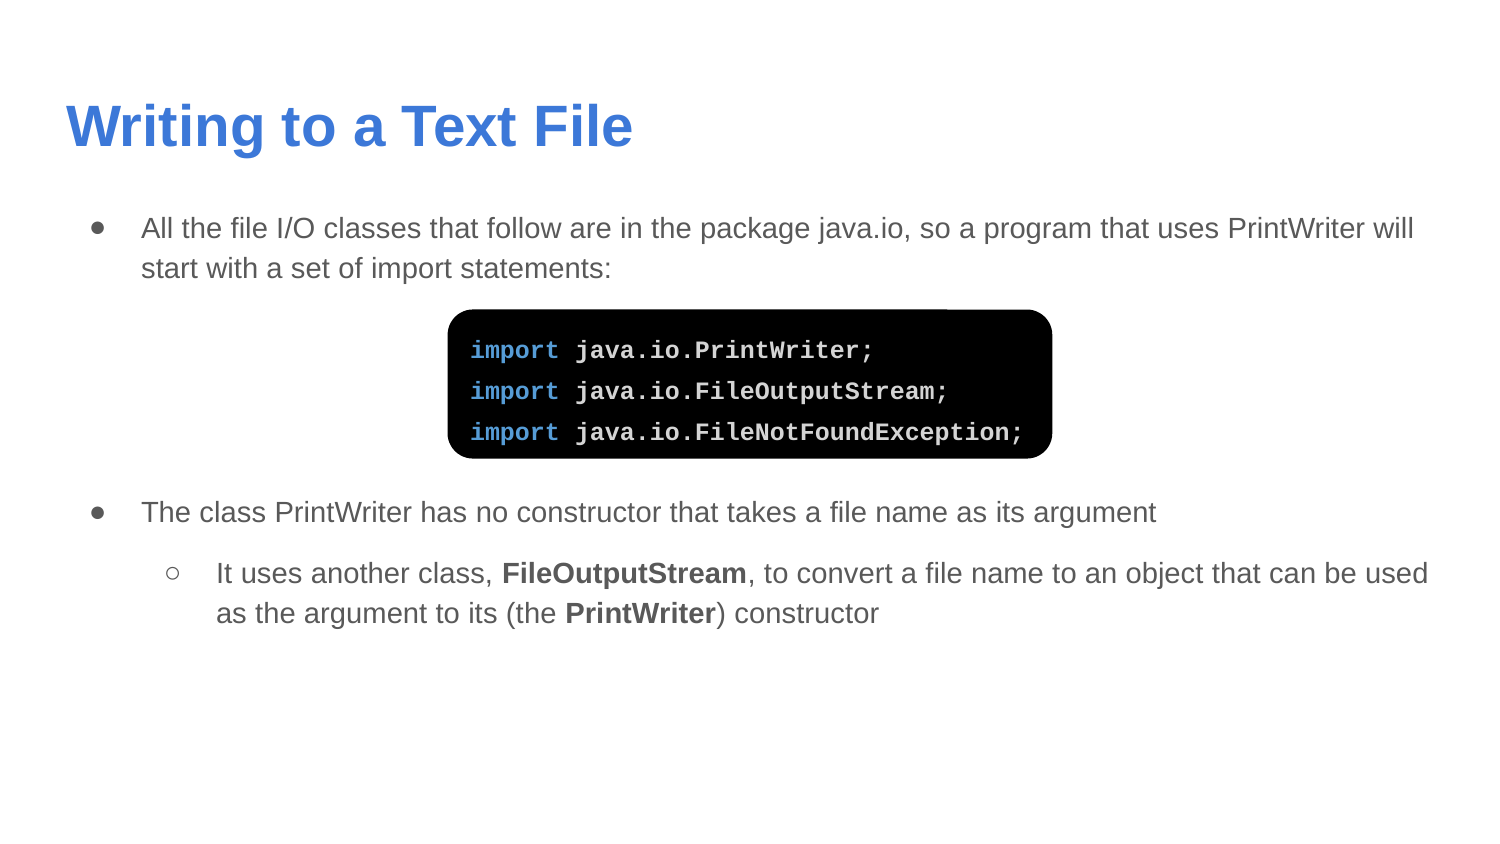

# Writing to a Text File

All the file I/O classes that follow are in the package java.io, so a program that uses PrintWriter will start with a set of import statements:

The class PrintWriter has no constructor that takes a file name as its argument
It uses another class, FileOutputStream, to convert a file name to an object that can be used as the argument to its (the PrintWriter) constructor

import java.io.PrintWriter;
import java.io.FileOutputStream;
import java.io.FileNotFoundException;